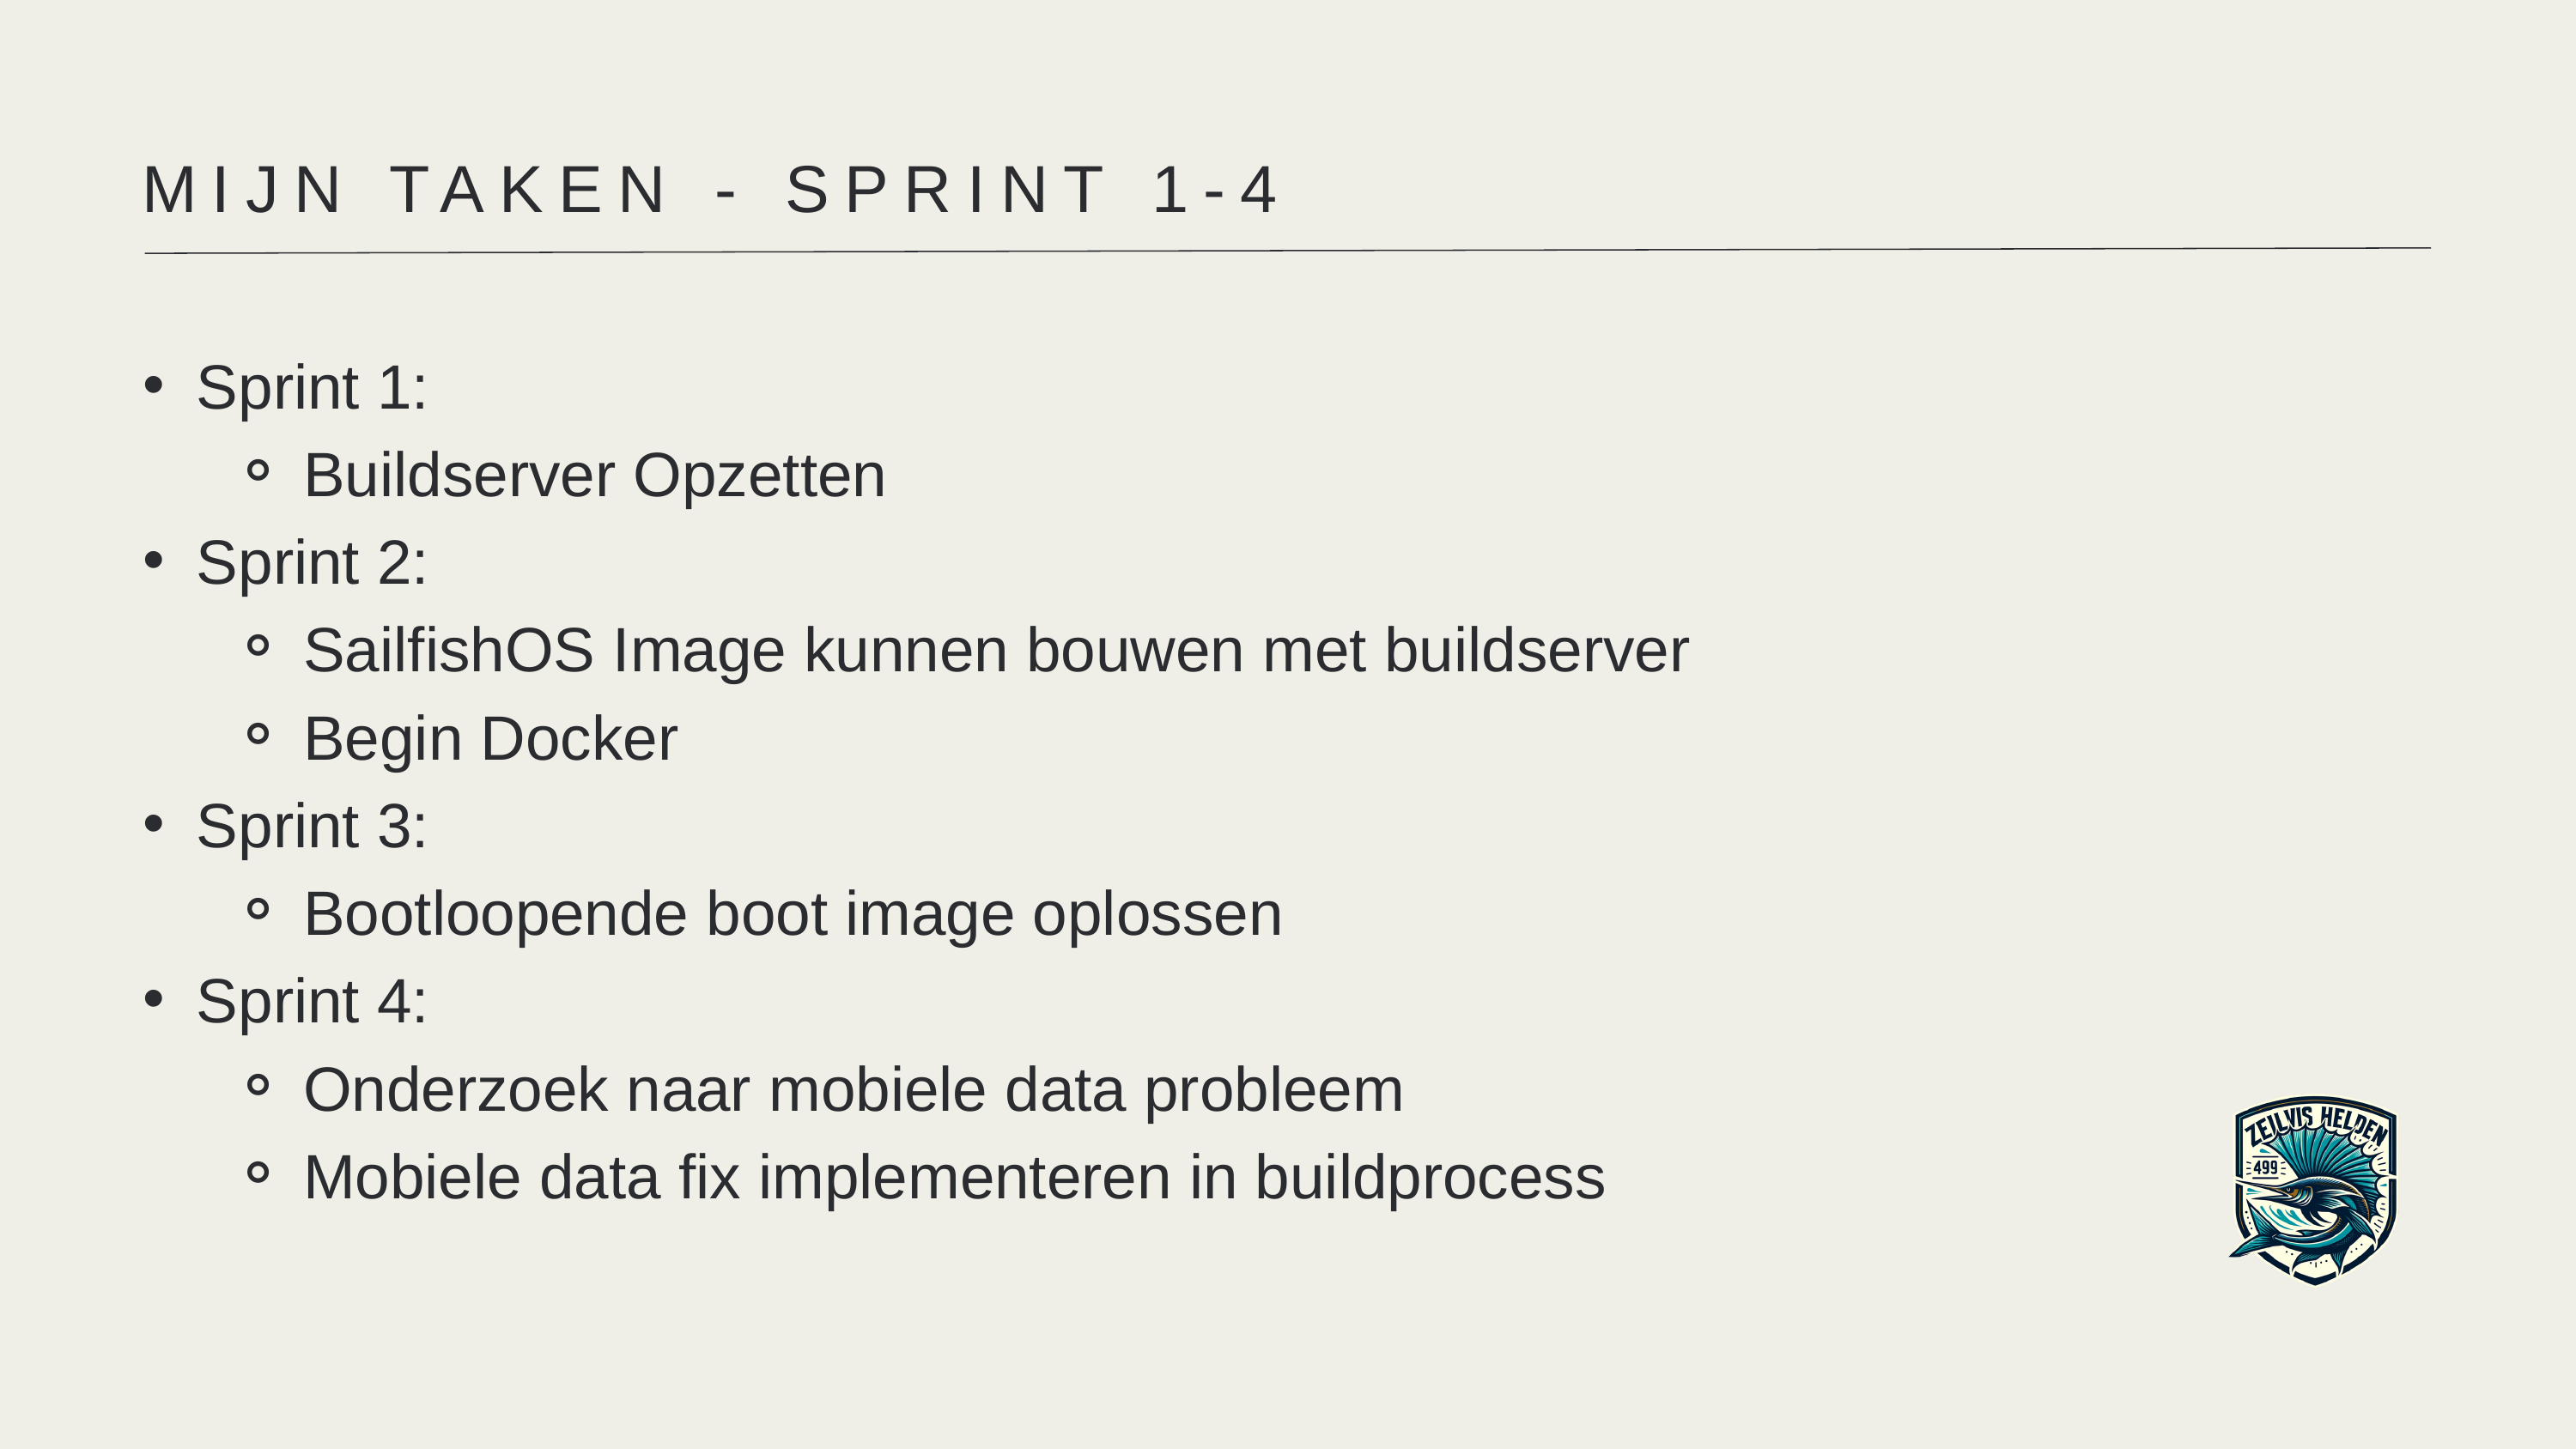

MIJN TAKEN - SPRINT 1-4

Sprint 1:
Buildserver Opzetten
Sprint 2:
SailfishOS Image kunnen bouwen met buildserver
Begin Docker
Sprint 3:
Bootloopende boot image oplossen
Sprint 4:
Onderzoek naar mobiele data probleem
Mobiele data fix implementeren in buildprocess